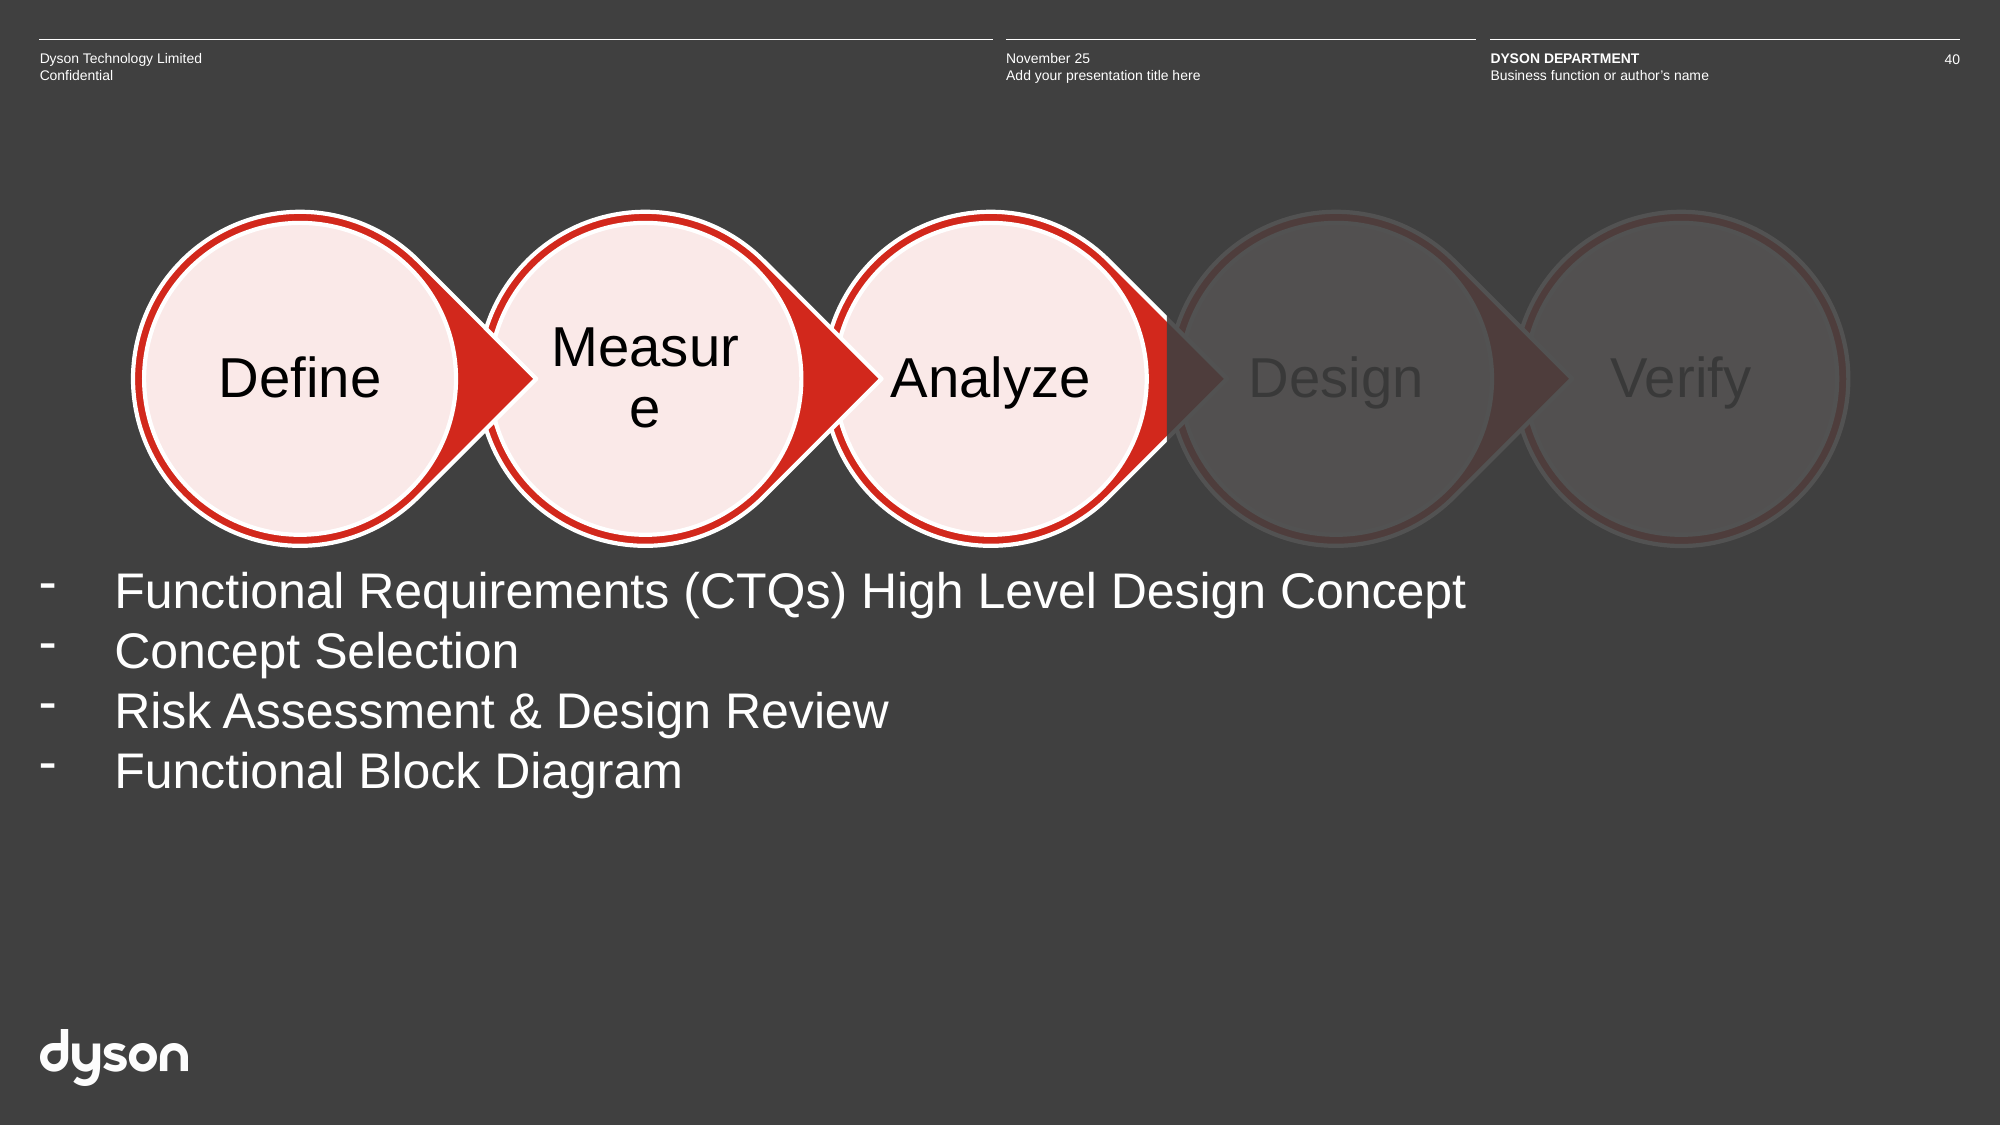

Verify
Design
Analyze
Measure
Define

Functional Requirements (CTQs) High Level Design Concept
Concept Selection
Risk Assessment & Design Review
Functional Block Diagram